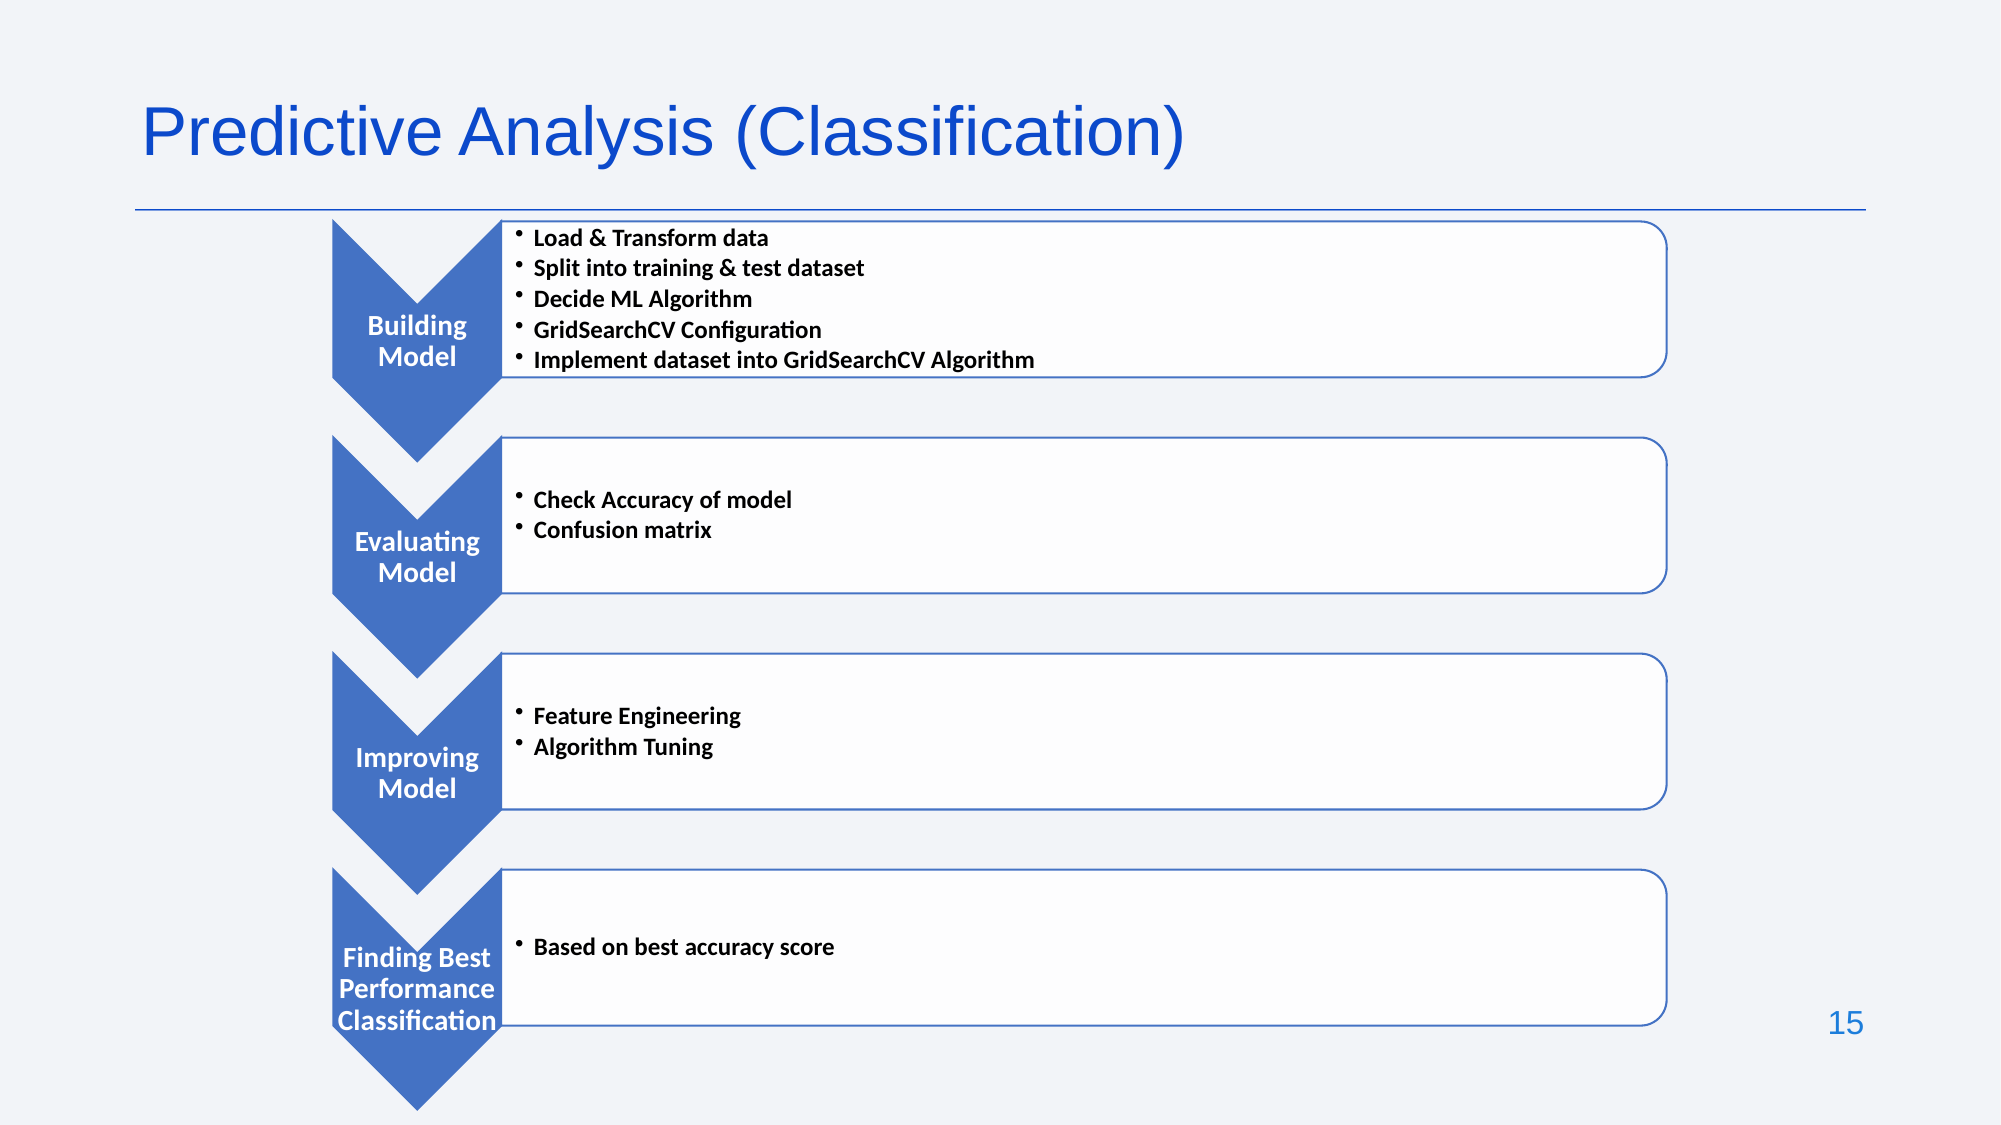

Predictive Analysis (Classification)
Building Model
Load & Transform data
Split into training & test dataset
Decide ML Algorithm
GridSearchCV Configuration
Implement dataset into GridSearchCV Algorithm
Evaluating Model
Check Accuracy of model
Confusion matrix
Improving Model
Feature Engineering
Algorithm Tuning
Finding Best Performance Classification
Based on best accuracy score
15